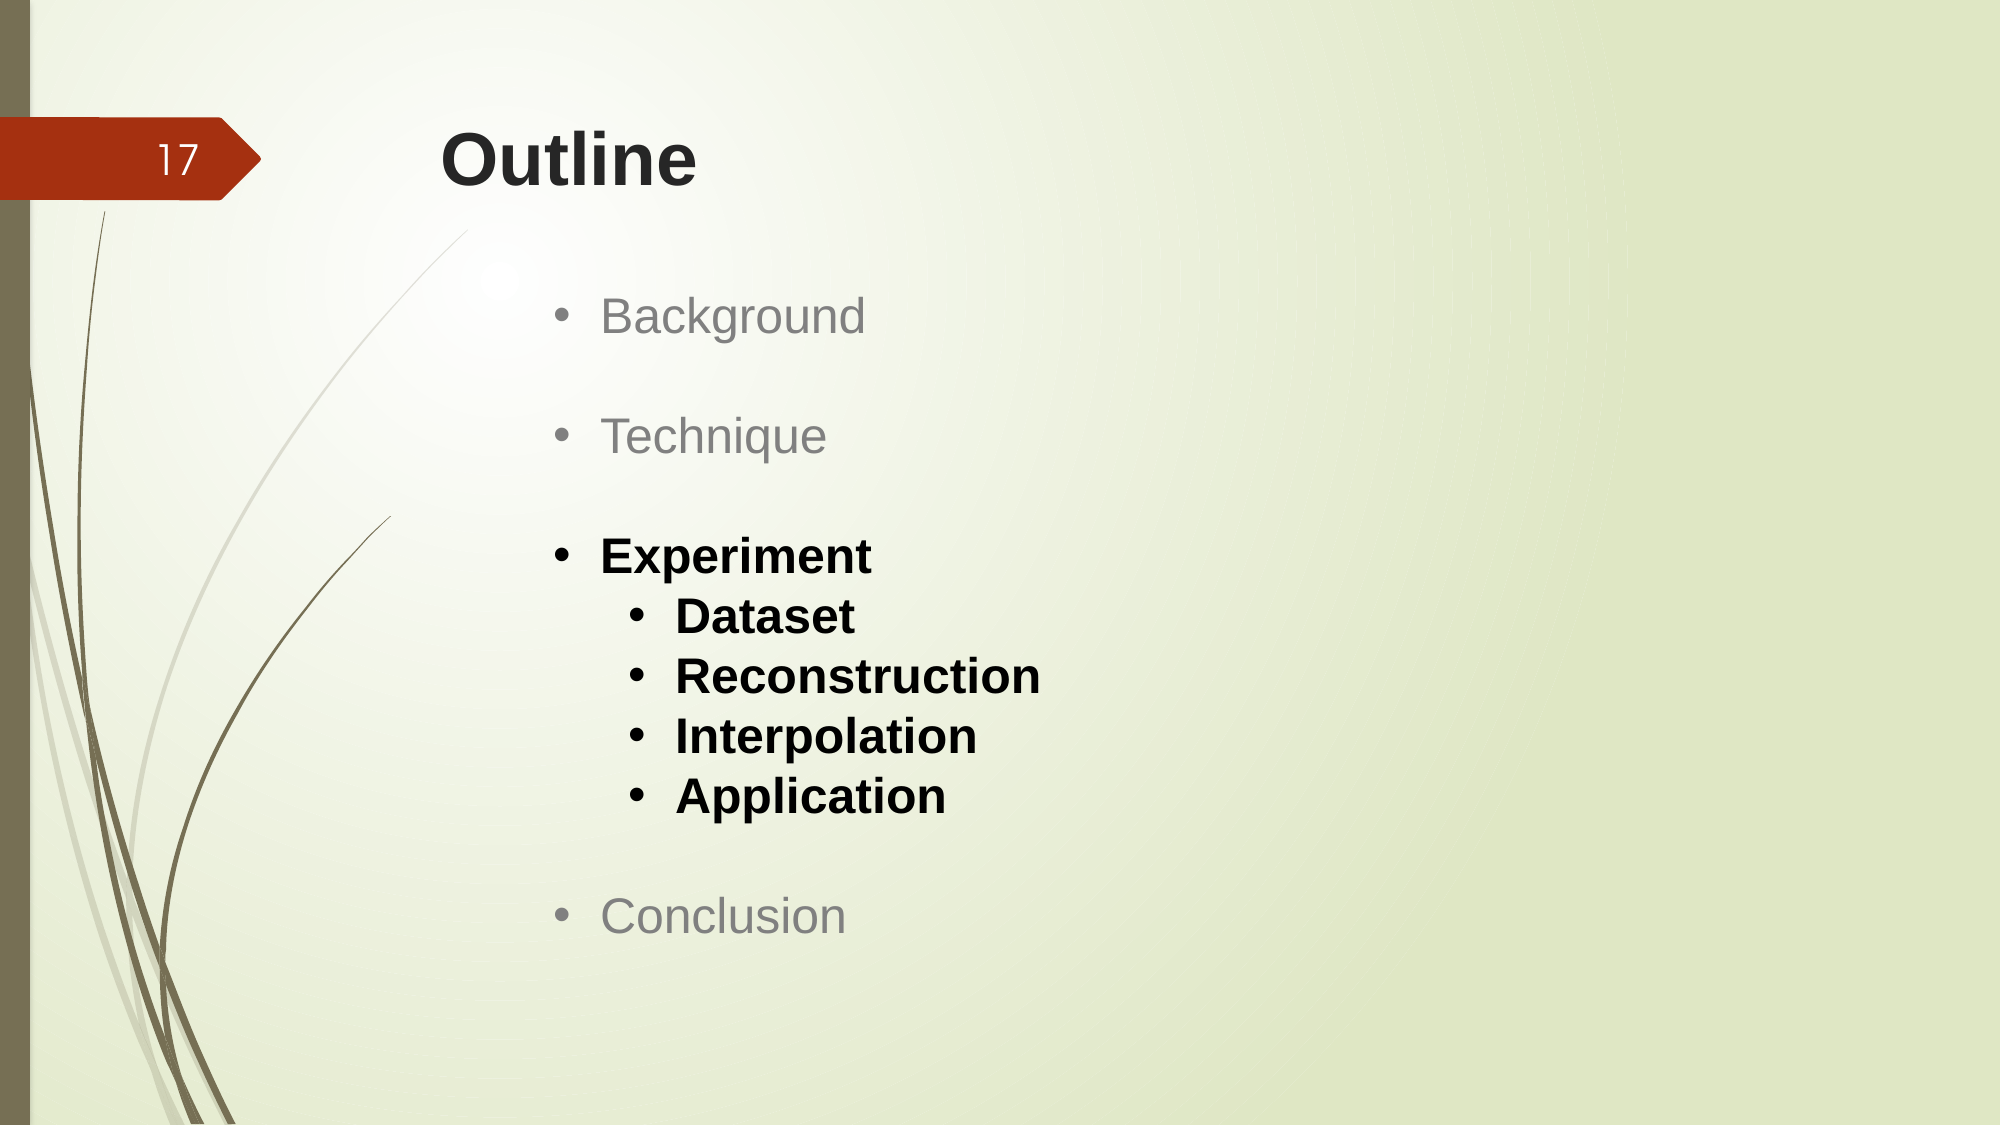

# Outline
17
Background

Technique

Experiment
Dataset
Reconstruction
Interpolation
Application

Conclusion